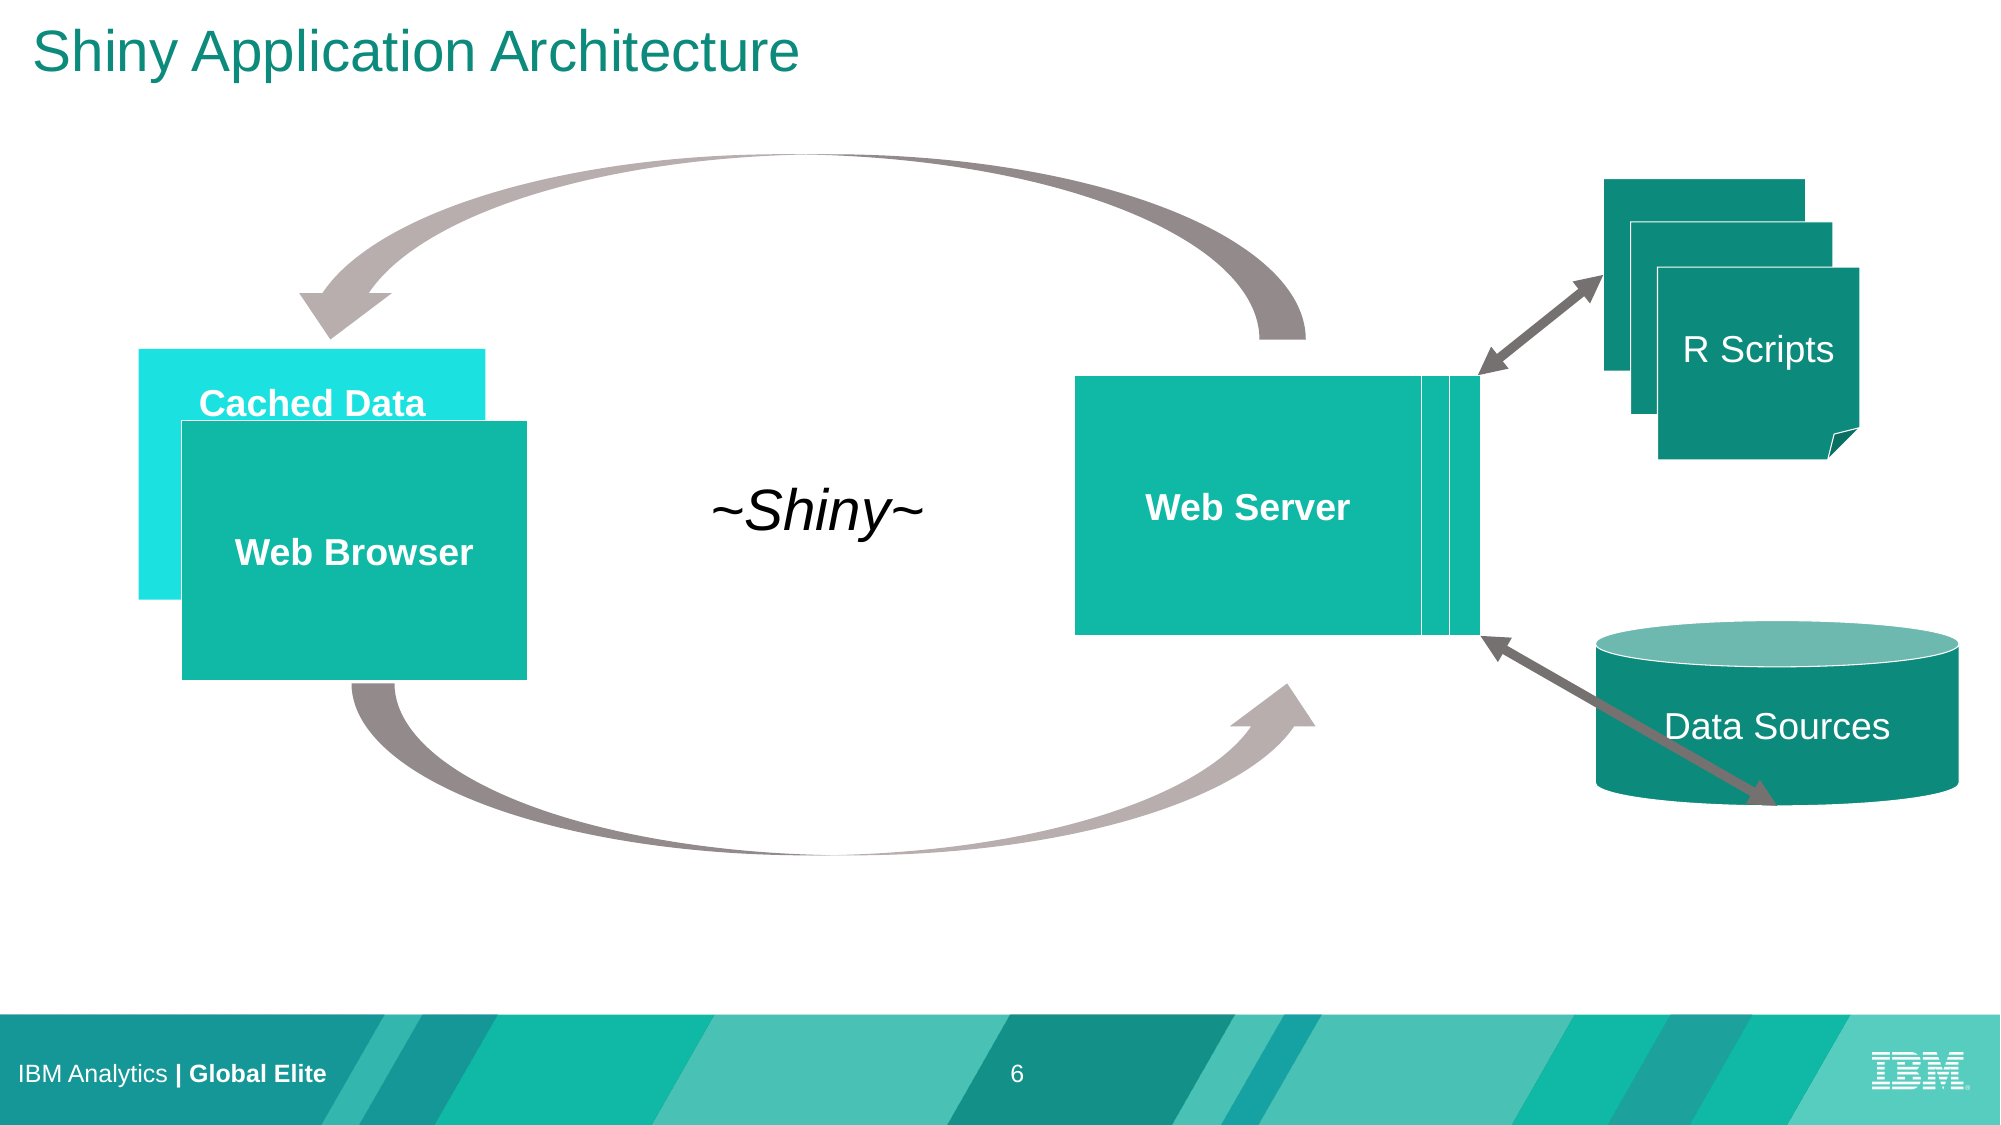

Shiny Application Architecture
R Scripts
R Scripts
R Scripts

Cached Data
Web Server
Web Browser
Web Browser
Web Browser
~Shiny~
Data Sources